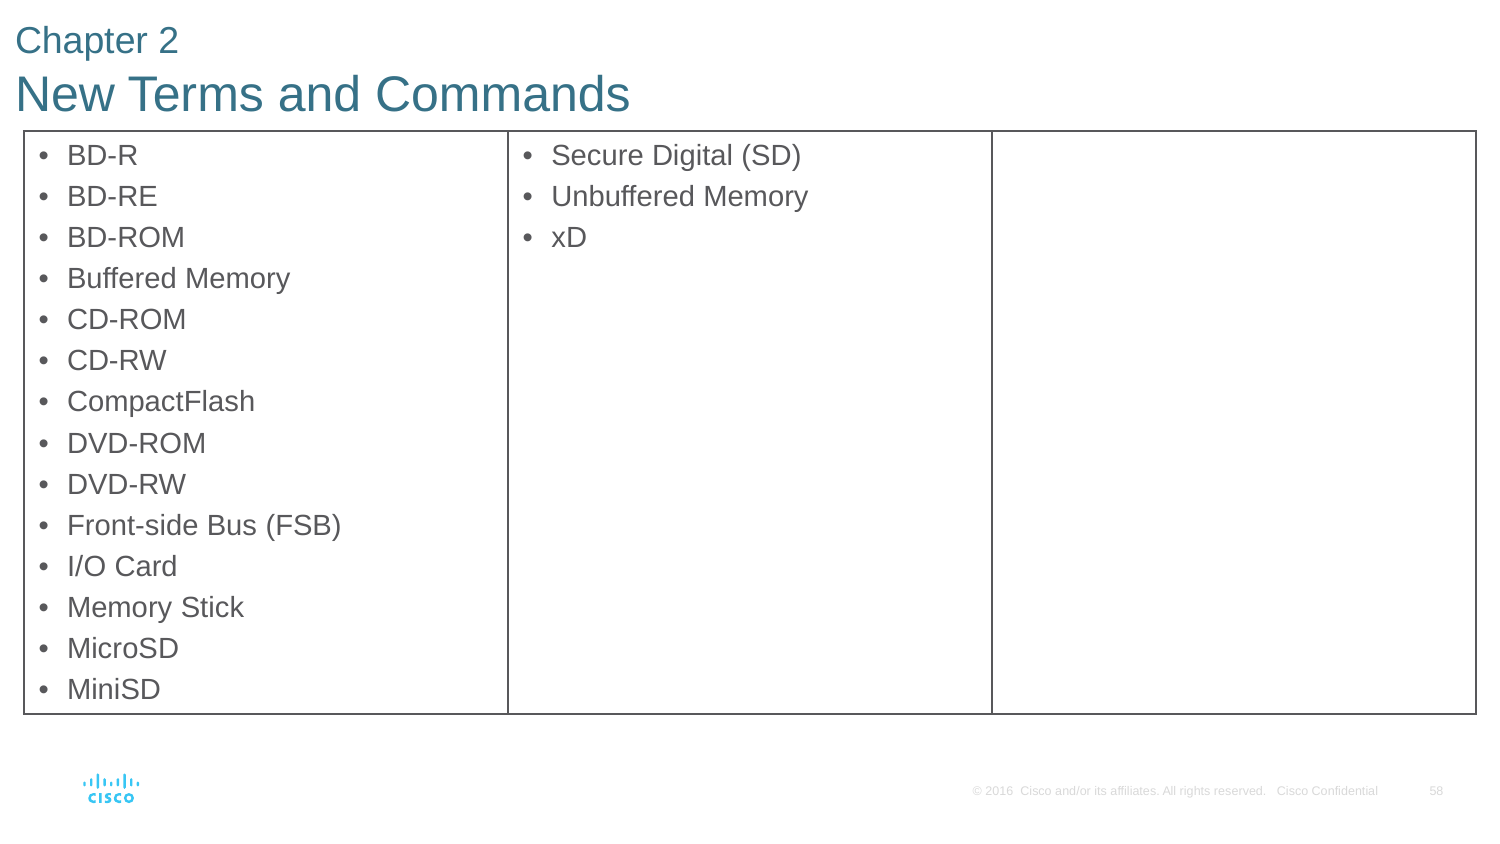

# Chapter 2 New Terms and Commands
| BD-R BD-RE BD-ROM Buffered Memory CD-ROM CD-RW CompactFlash DVD-ROM DVD-RW Front-side Bus (FSB) I/O Card Memory Stick MicroSD MiniSD | Secure Digital (SD) Unbuffered Memory xD |  |
| --- | --- | --- |